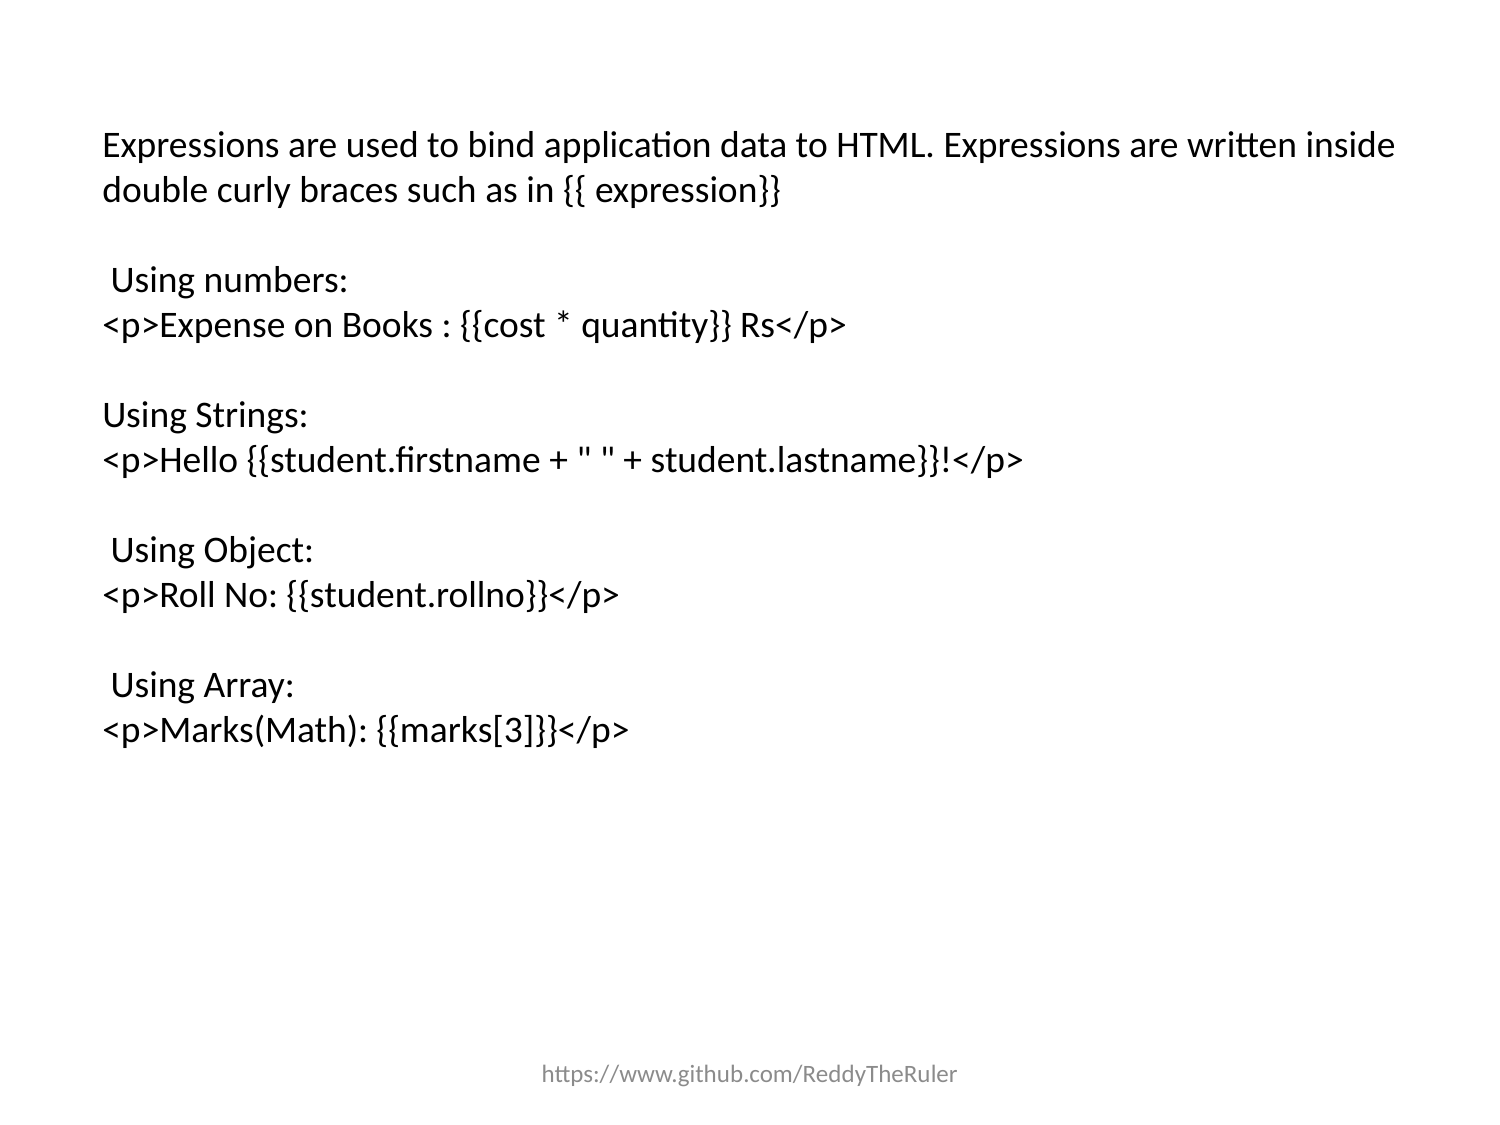

Expressions are used to bind application data to HTML. Expressions are written inside double curly braces such as in {{ expression}}

 Using numbers:
<p>Expense on Books : {{cost * quantity}} Rs</p>

Using Strings:
<p>Hello {{student.firstname + " " + student.lastname}}!</p>

 Using Object:
<p>Roll No: {{student.rollno}}</p>

 Using Array:
<p>Marks(Math): {{marks[3]}}</p>
https://www.github.com/ReddyTheRuler